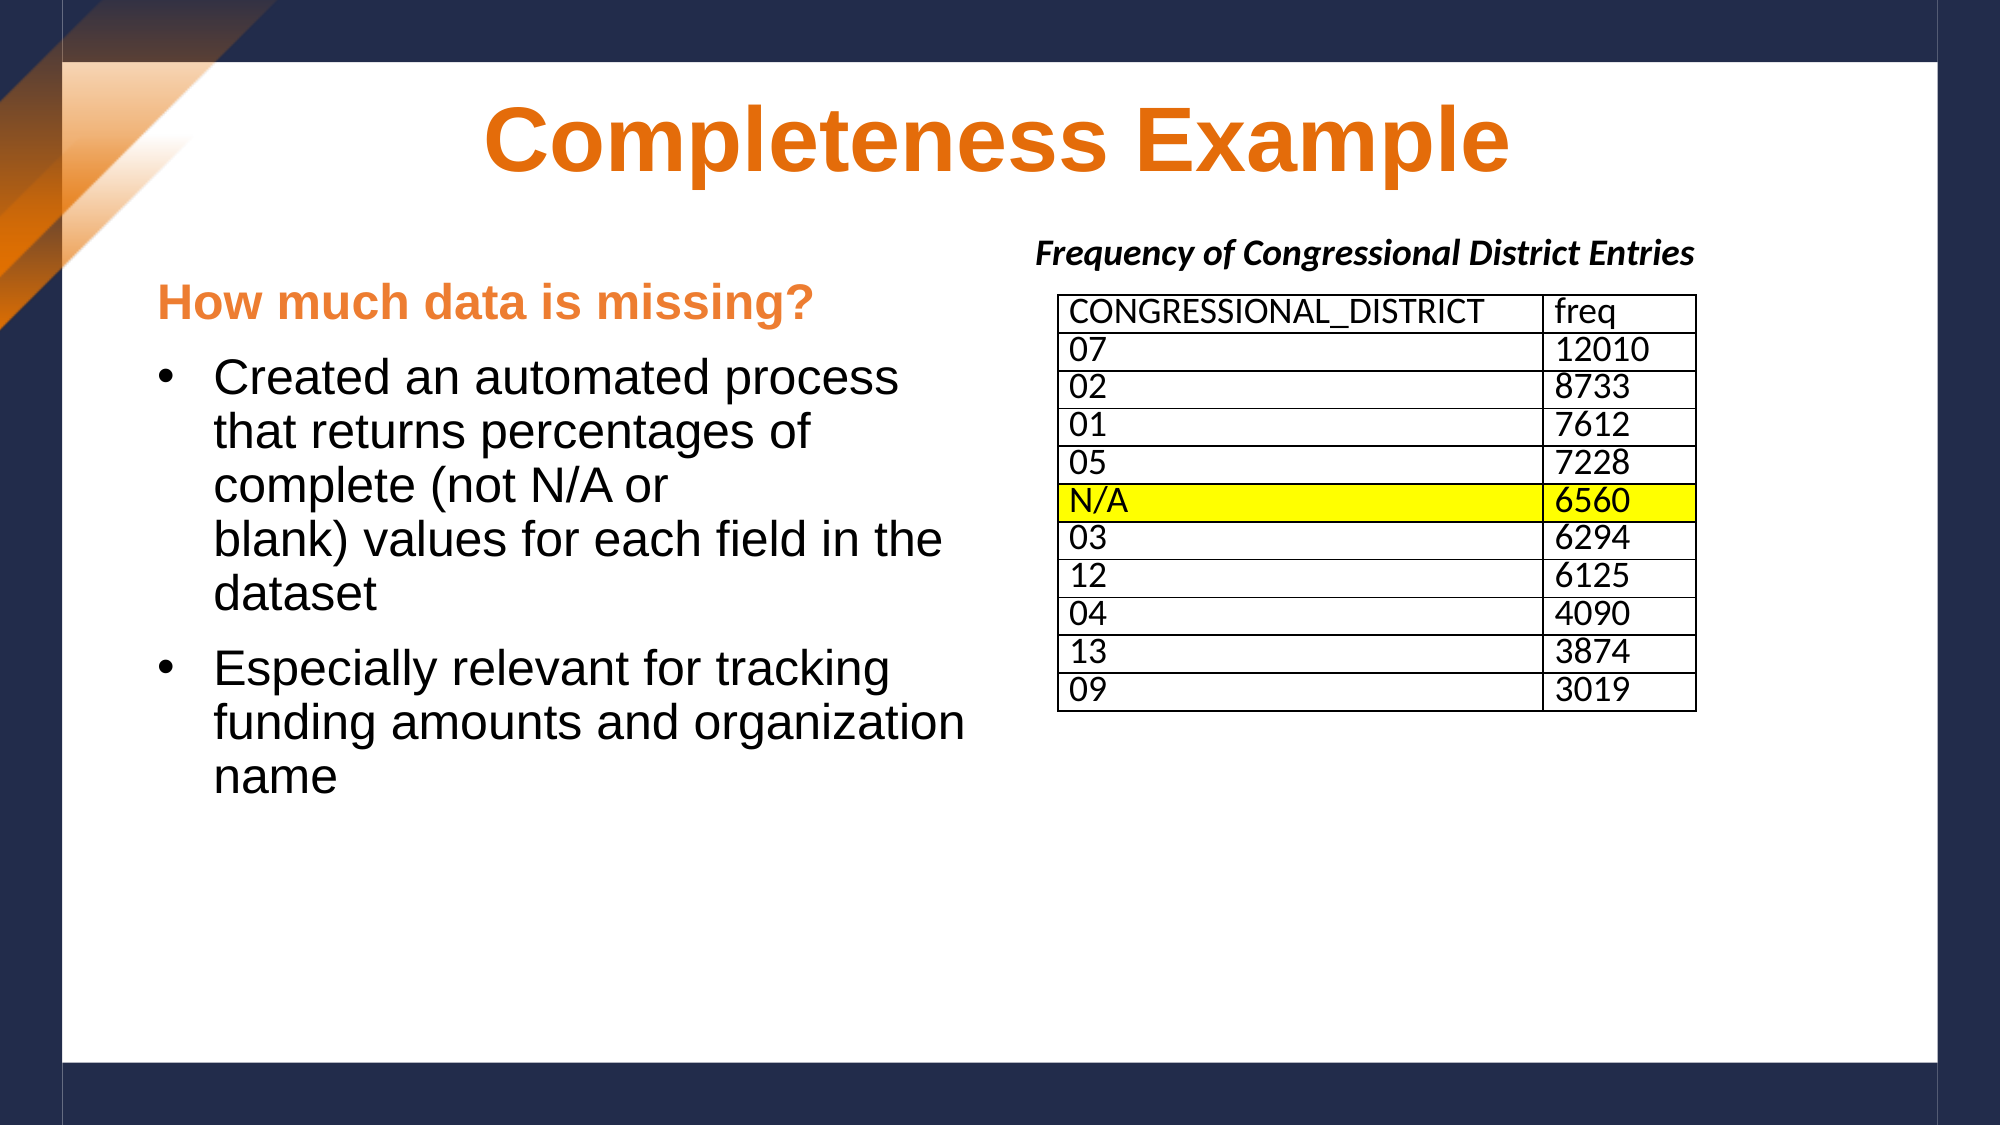

# Completeness Example
Frequency of Congressional District Entries
How much data is missing?
Created an automated process that returns percentages of complete (not N/A or blank) values for each field in the dataset
Especially relevant for tracking funding amounts and organization name

| CONGRESSIONAL\_DISTRICT | freq |
| --- | --- |
| 07 | 12010 |
| 02 | 8733 |
| 01 | 7612 |
| 05 | 7228 |
| N/A | 6560 |
| 03 | 6294 |
| 12 | 6125 |
| 04 | 4090 |
| 13 | 3874 |
| 09 | 3019 |